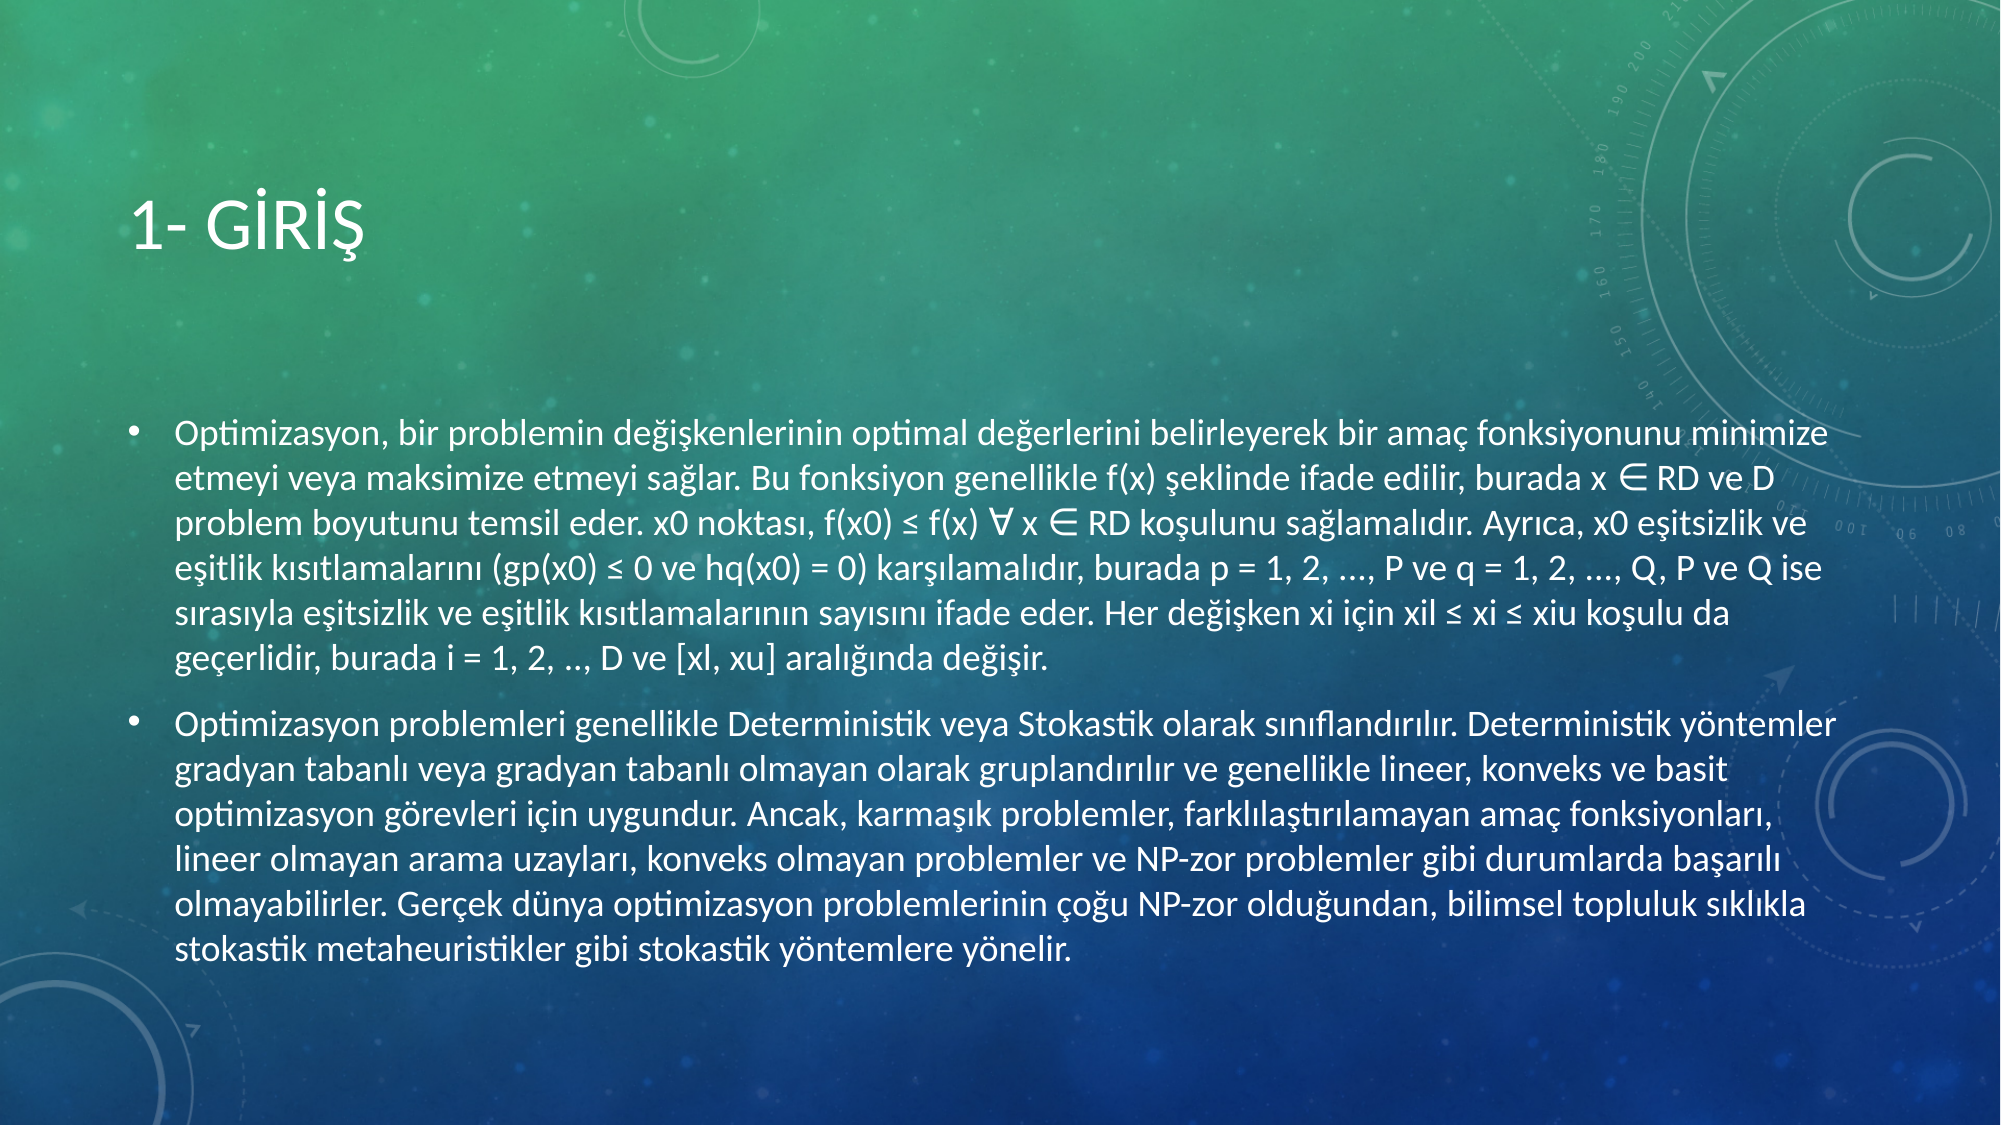

# 1- Giriş
Optimizasyon, bir problemin değişkenlerinin optimal değerlerini belirleyerek bir amaç fonksiyonunu minimize etmeyi veya maksimize etmeyi sağlar. Bu fonksiyon genellikle f(x) şeklinde ifade edilir, burada x ∈ RD ve D problem boyutunu temsil eder. x0 noktası, f(x0) ≤ f(x) ∀ x ∈ RD koşulunu sağlamalıdır. Ayrıca, x0 eşitsizlik ve eşitlik kısıtlamalarını (gp(x0) ≤ 0 ve hq(x0) = 0) karşılamalıdır, burada p = 1, 2, ..., P ve q = 1, 2, ..., Q, P ve Q ise sırasıyla eşitsizlik ve eşitlik kısıtlamalarının sayısını ifade eder. Her değişken xi için xil ≤ xi ≤ xiu koşulu da geçerlidir, burada i = 1, 2, .., D ve [xl, xu] aralığında değişir.
Optimizasyon problemleri genellikle Deterministik veya Stokastik olarak sınıflandırılır. Deterministik yöntemler gradyan tabanlı veya gradyan tabanlı olmayan olarak gruplandırılır ve genellikle lineer, konveks ve basit optimizasyon görevleri için uygundur. Ancak, karmaşık problemler, farklılaştırılamayan amaç fonksiyonları, lineer olmayan arama uzayları, konveks olmayan problemler ve NP-zor problemler gibi durumlarda başarılı olmayabilirler. Gerçek dünya optimizasyon problemlerinin çoğu NP-zor olduğundan, bilimsel topluluk sıklıkla stokastik metaheuristikler gibi stokastik yöntemlere yönelir.